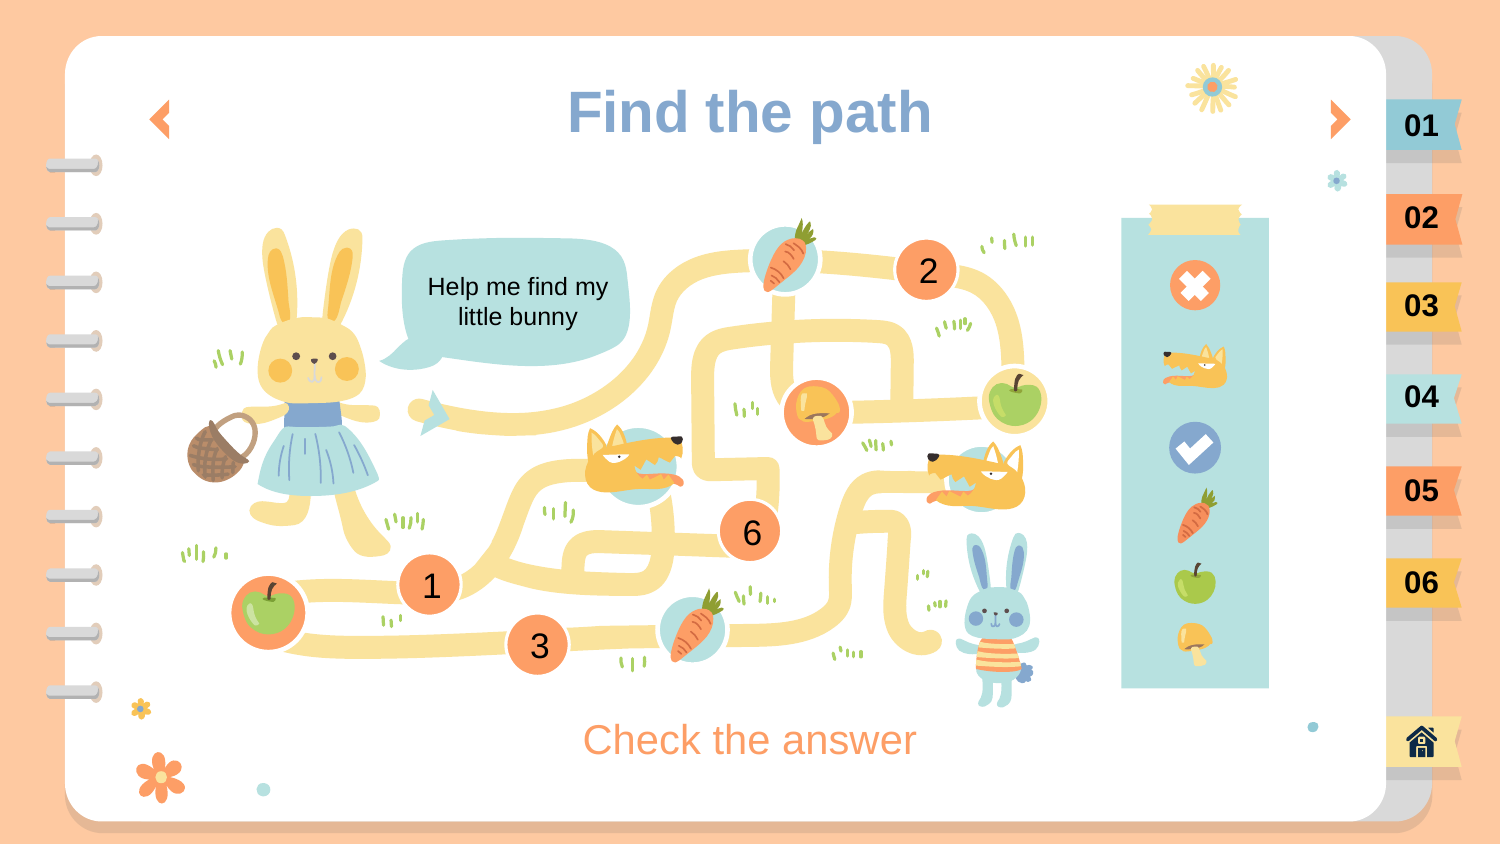

# Find the path
01

02

Help me find my little bunny

2

03

04

05

6
1
06

3

Check the answer